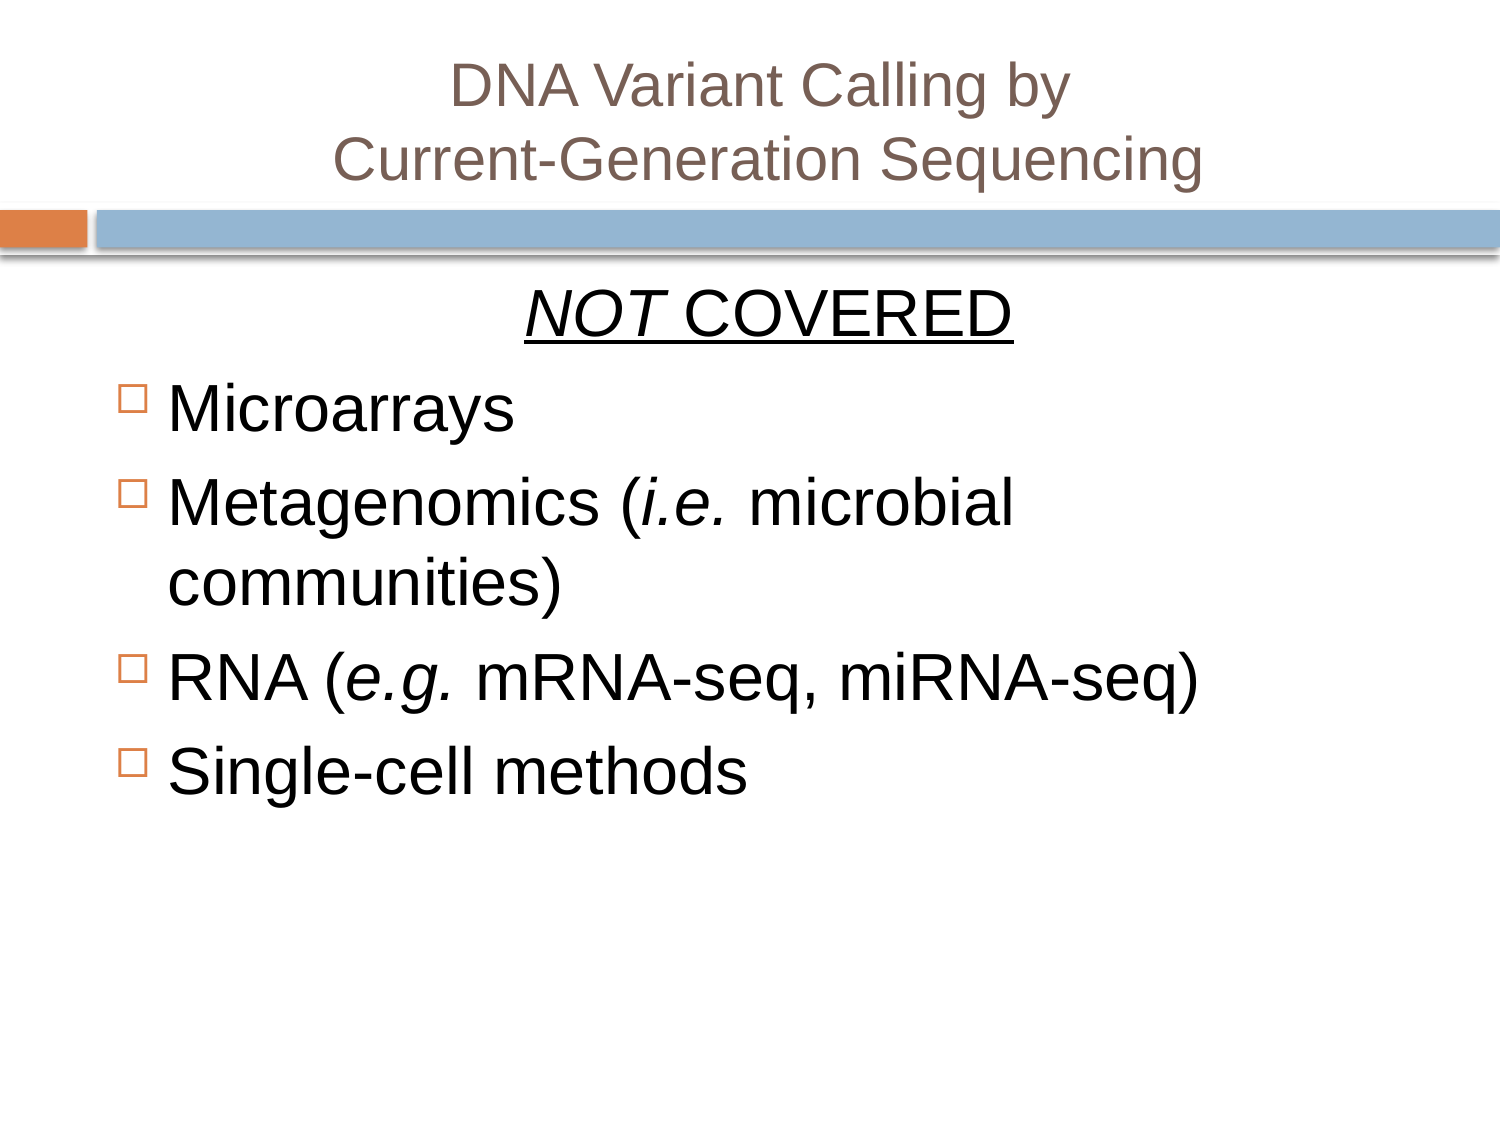

# DNA Variant Calling by Current-Generation Sequencing
NOT COVERED
Microarrays
Metagenomics (i.e. microbial communities)
RNA (e.g. mRNA-seq, miRNA-seq)
Single-cell methods